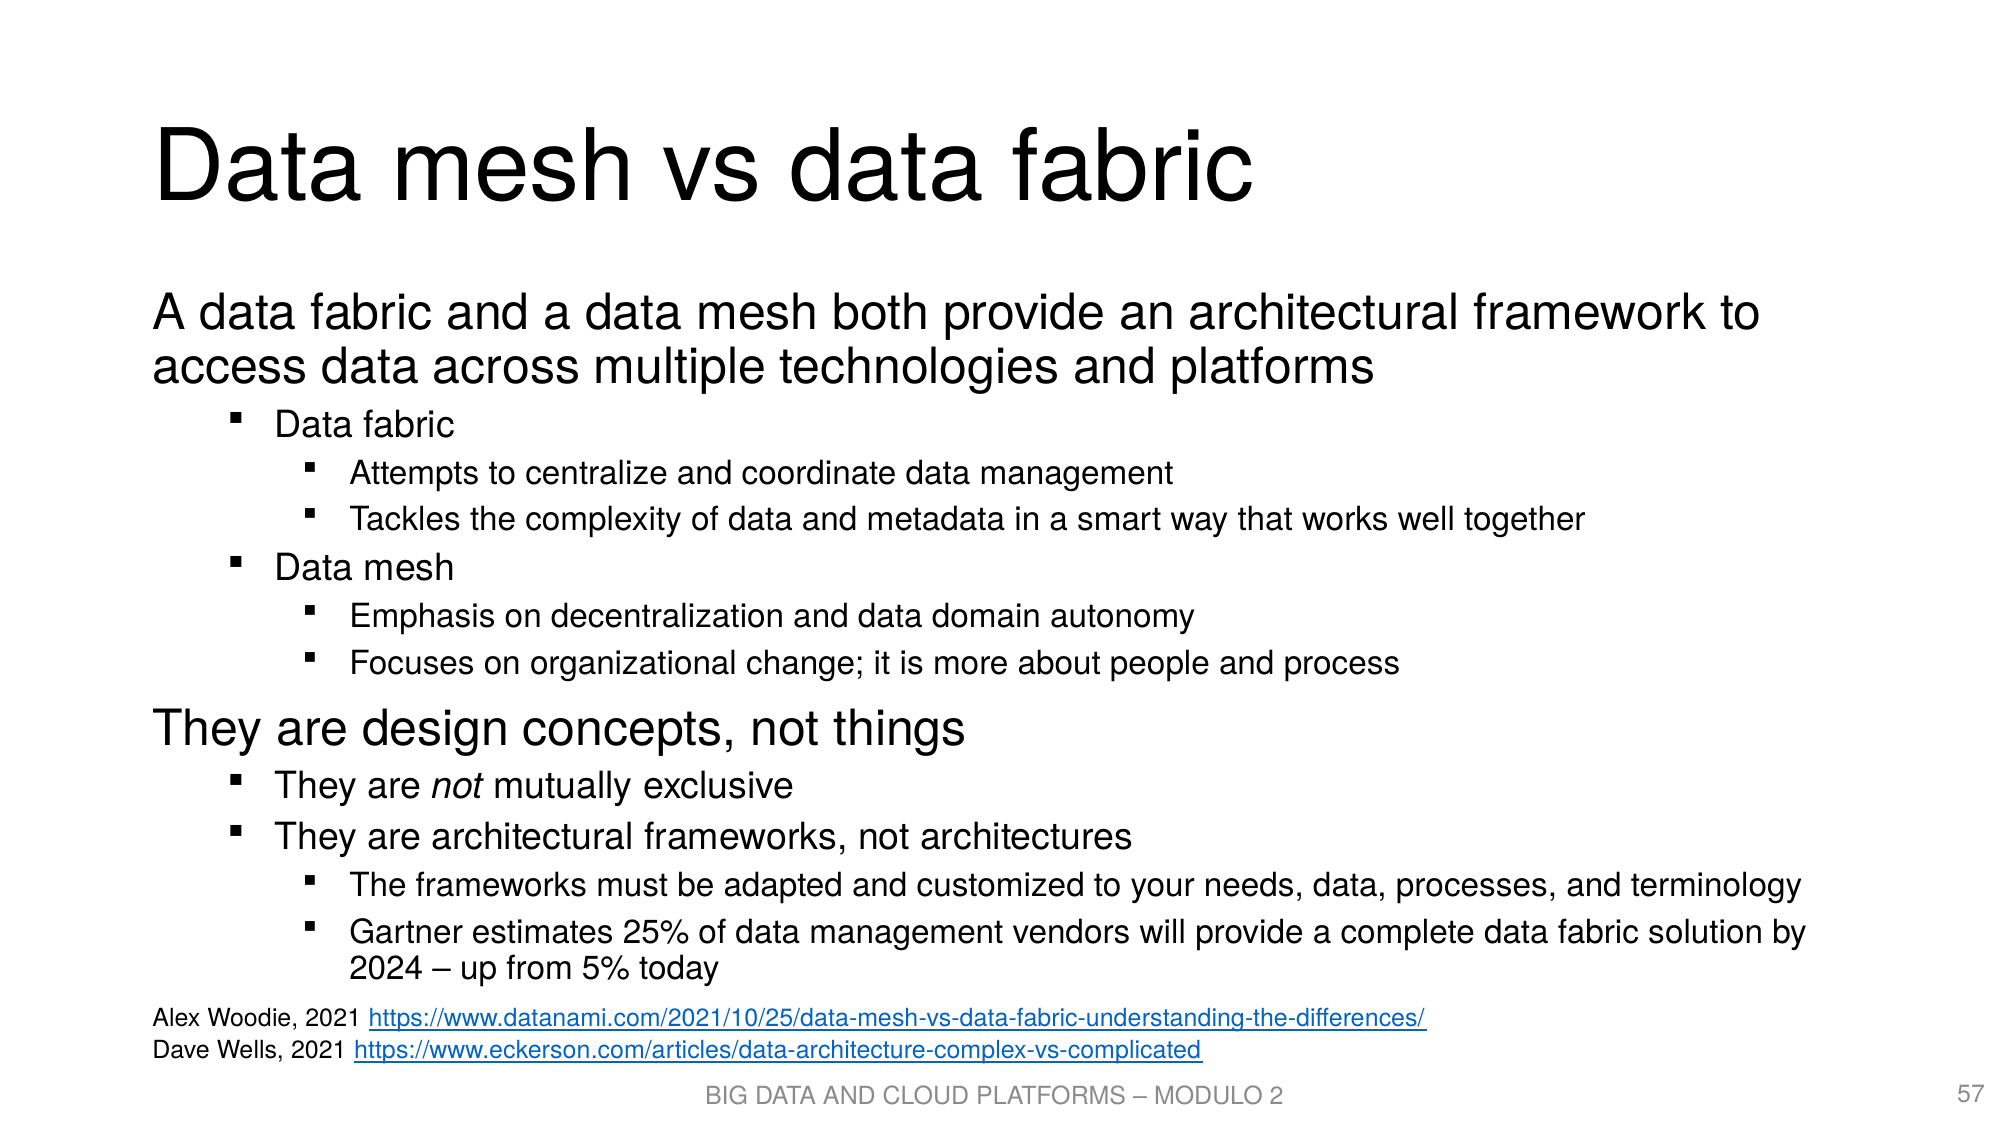

# Data mesh vs data fabric
A data fabric and a data mesh both provide an architectural framework to access data across multiple technologies and platforms
Data fabric
Attempts to centralize and coordinate data management
Tackles the complexity of data and metadata in a smart way that works well together
Data mesh
Emphasis on decentralization and data domain autonomy
Focuses on organizational change; it is more about people and process
They are design concepts, not things
They are not mutually exclusive
They are architectural frameworks, not architectures
The frameworks must be adapted and customized to your needs, data, processes, and terminology
Gartner estimates 25% of data management vendors will provide a complete data fabric solution by 2024 – up from 5% today
Alex Woodie, 2021 https://www.datanami.com/2021/10/25/data-mesh-vs-data-fabric-understanding-the-differences/
Dave Wells, 2021 https://www.eckerson.com/articles/data-architecture-complex-vs-complicated
57